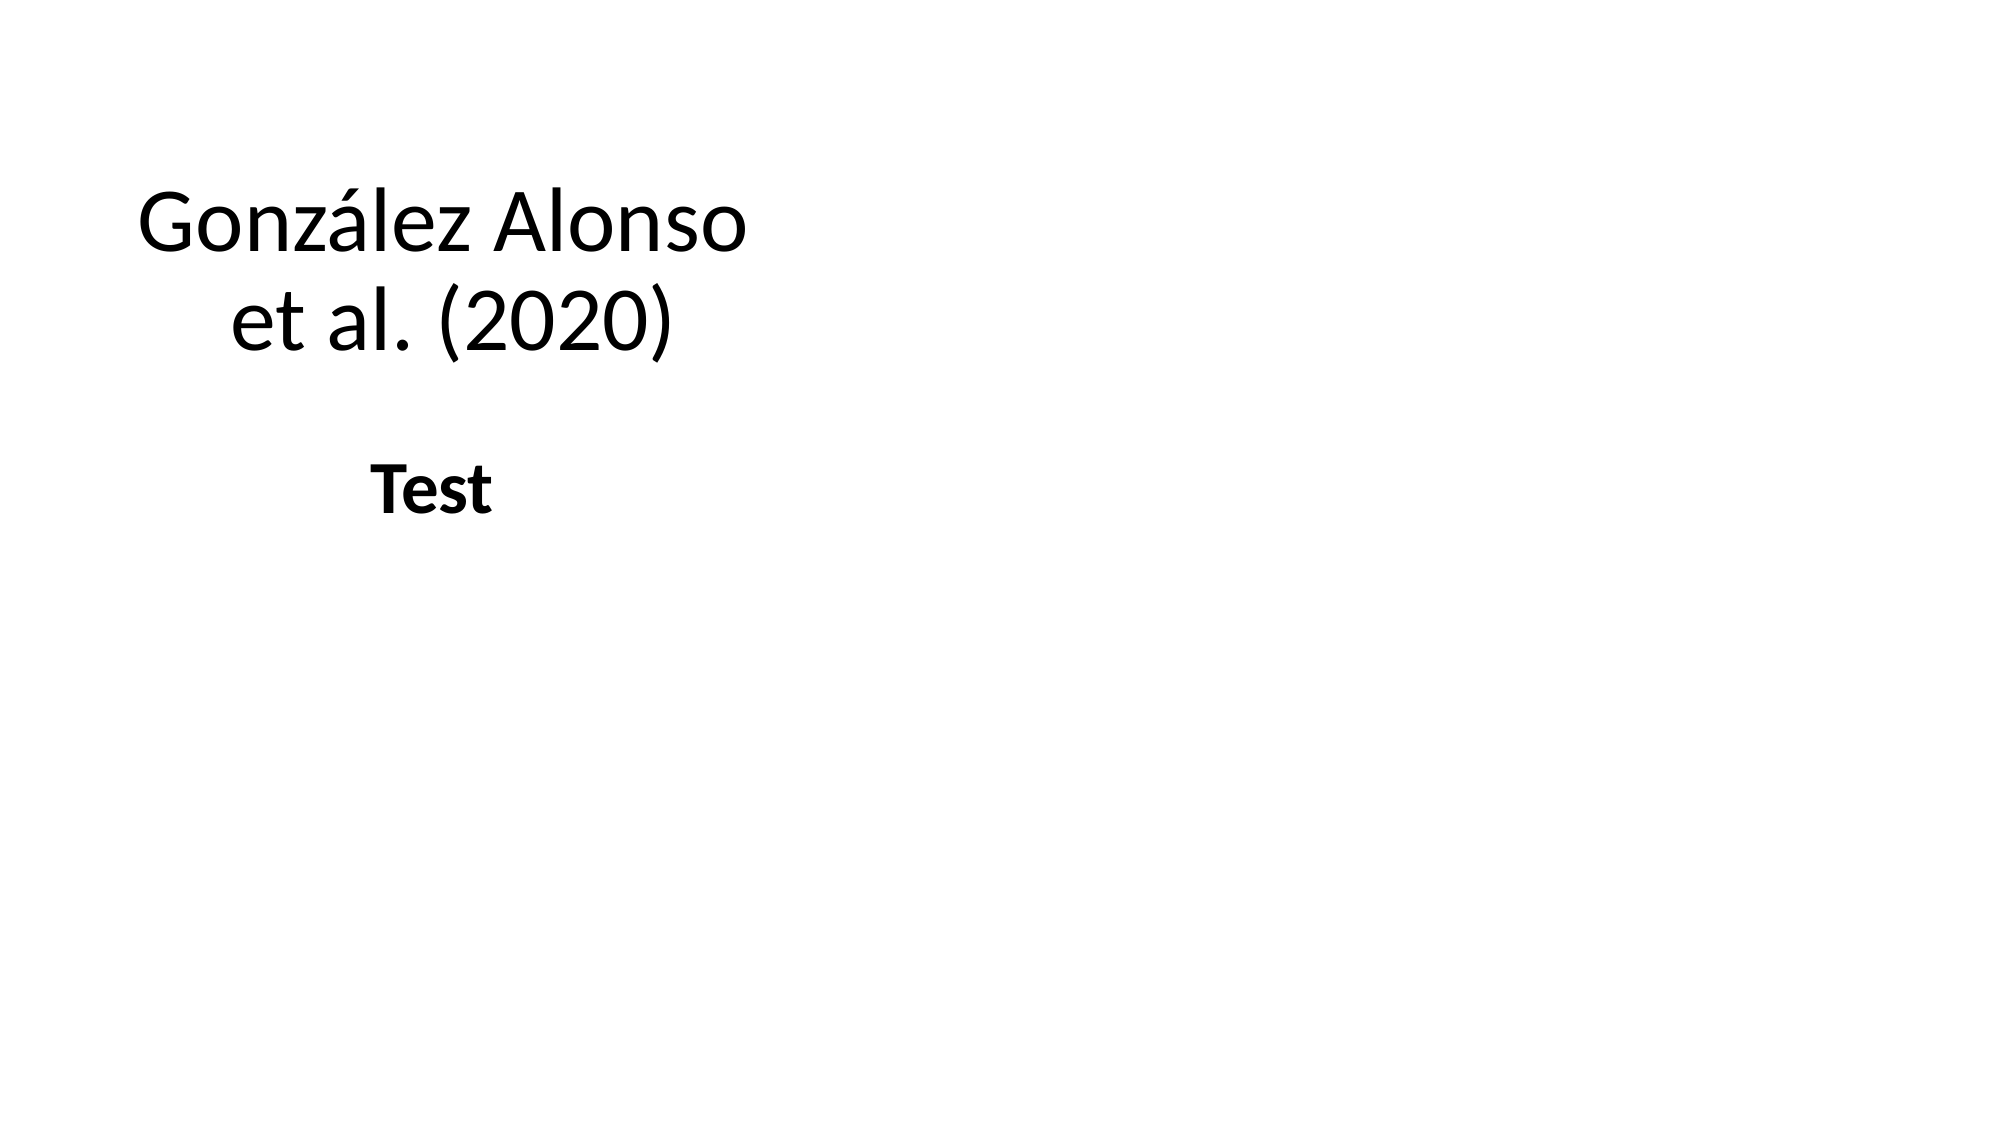

# González Alonso et al. (2020)
Test